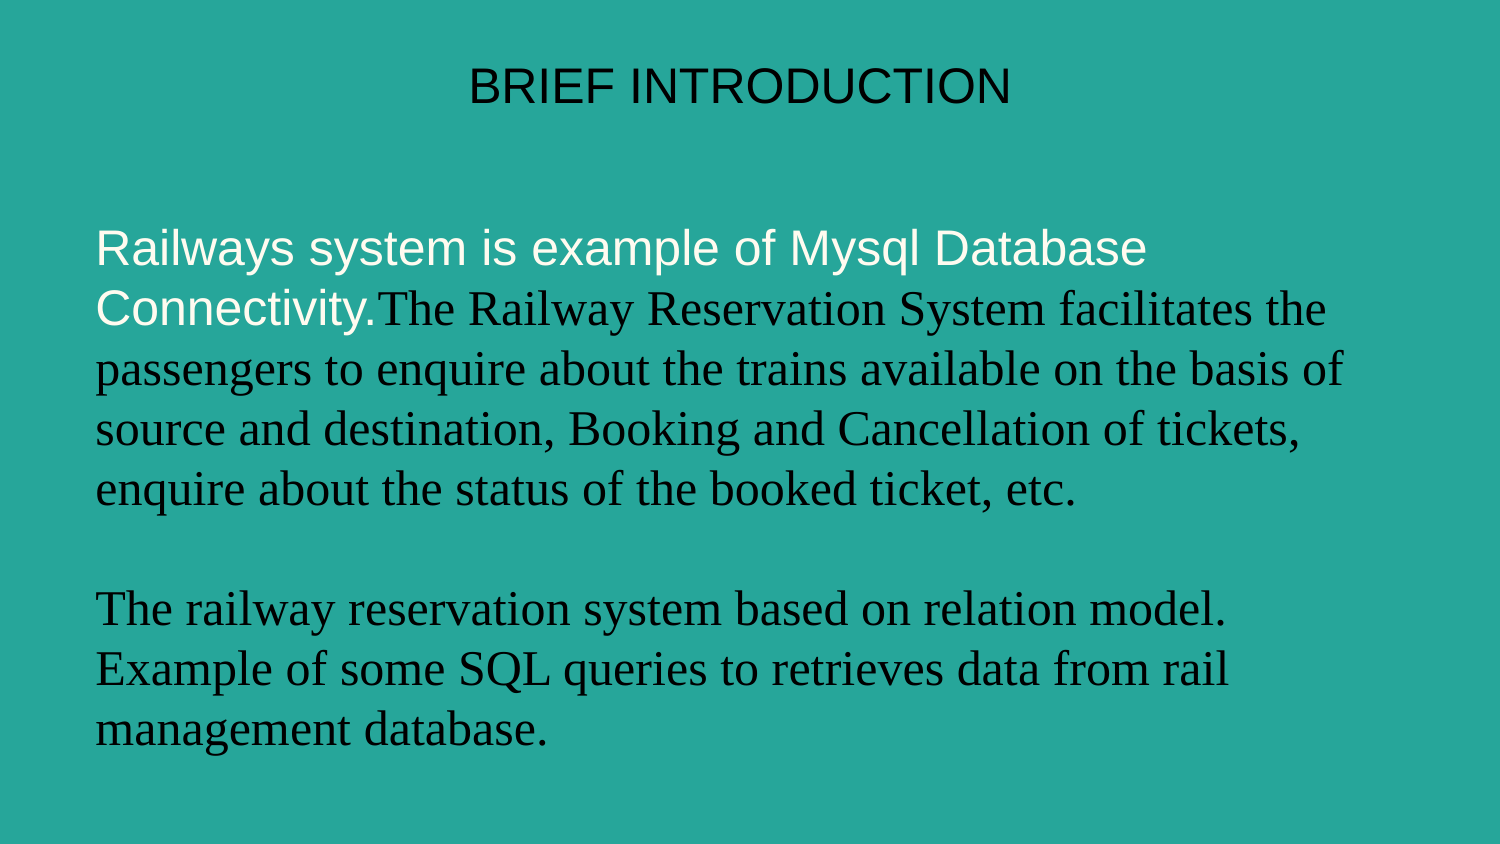

BRIEF INTRODUCTION
# Railways system is example of Mysql Database Connectivity.The Railway Reservation System facilitates the passengers to enquire about the trains available on the basis of source and destination, Booking and Cancellation of tickets, enquire about the status of the booked ticket, etc.

The railway reservation system based on relation model. Example of some SQL queries to retrieves data from rail management database.